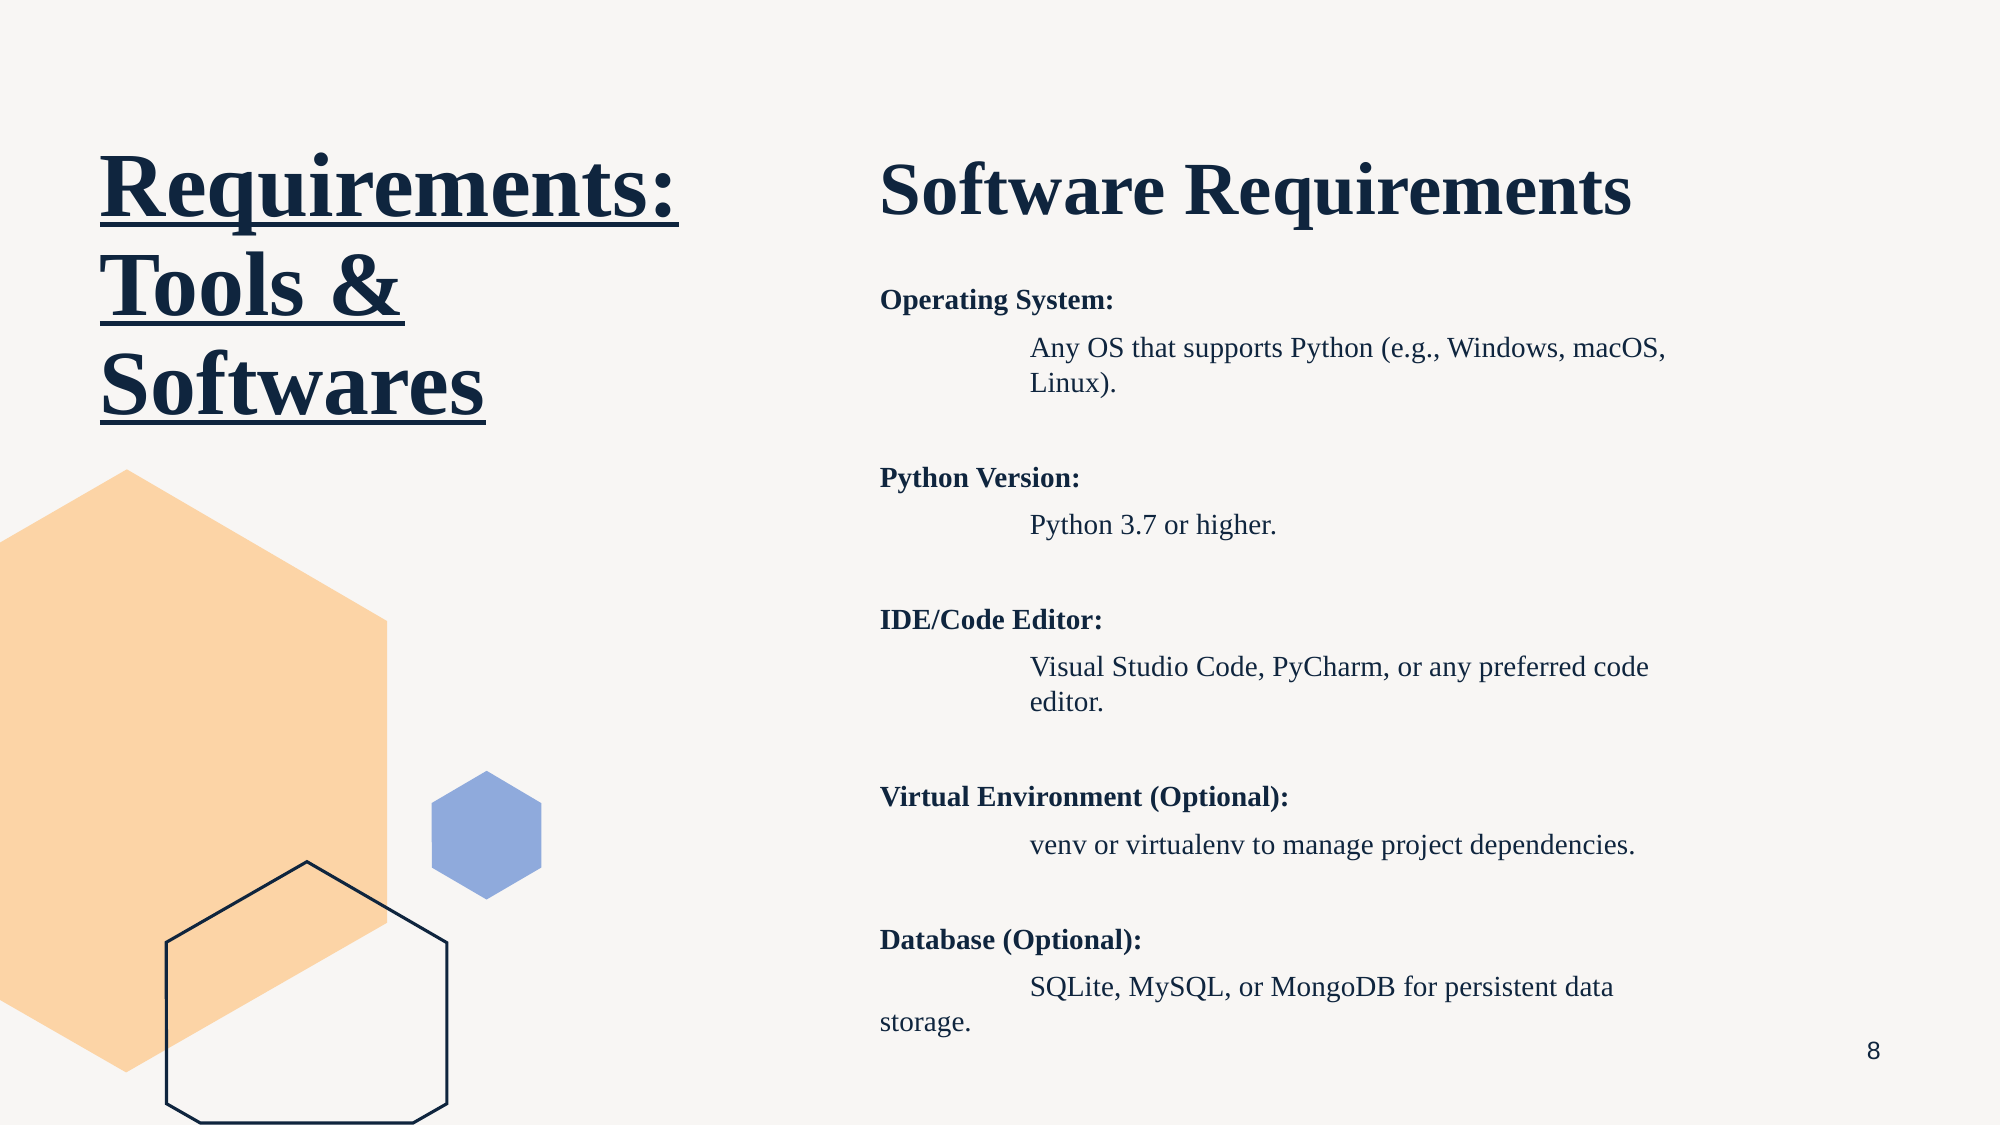

# Requirements: Tools & Softwares
Software Requirements
Operating System:
	Any OS that supports Python (e.g., Windows, macOS, 	Linux).

Python Version:
	Python 3.7 or higher.

IDE/Code Editor:
	Visual Studio Code, PyCharm, or any preferred code 	editor.

Virtual Environment (Optional):
	venv or virtualenv to manage project dependencies.

Database (Optional):
	SQLite, MySQL, or MongoDB for persistent data 	storage.
8